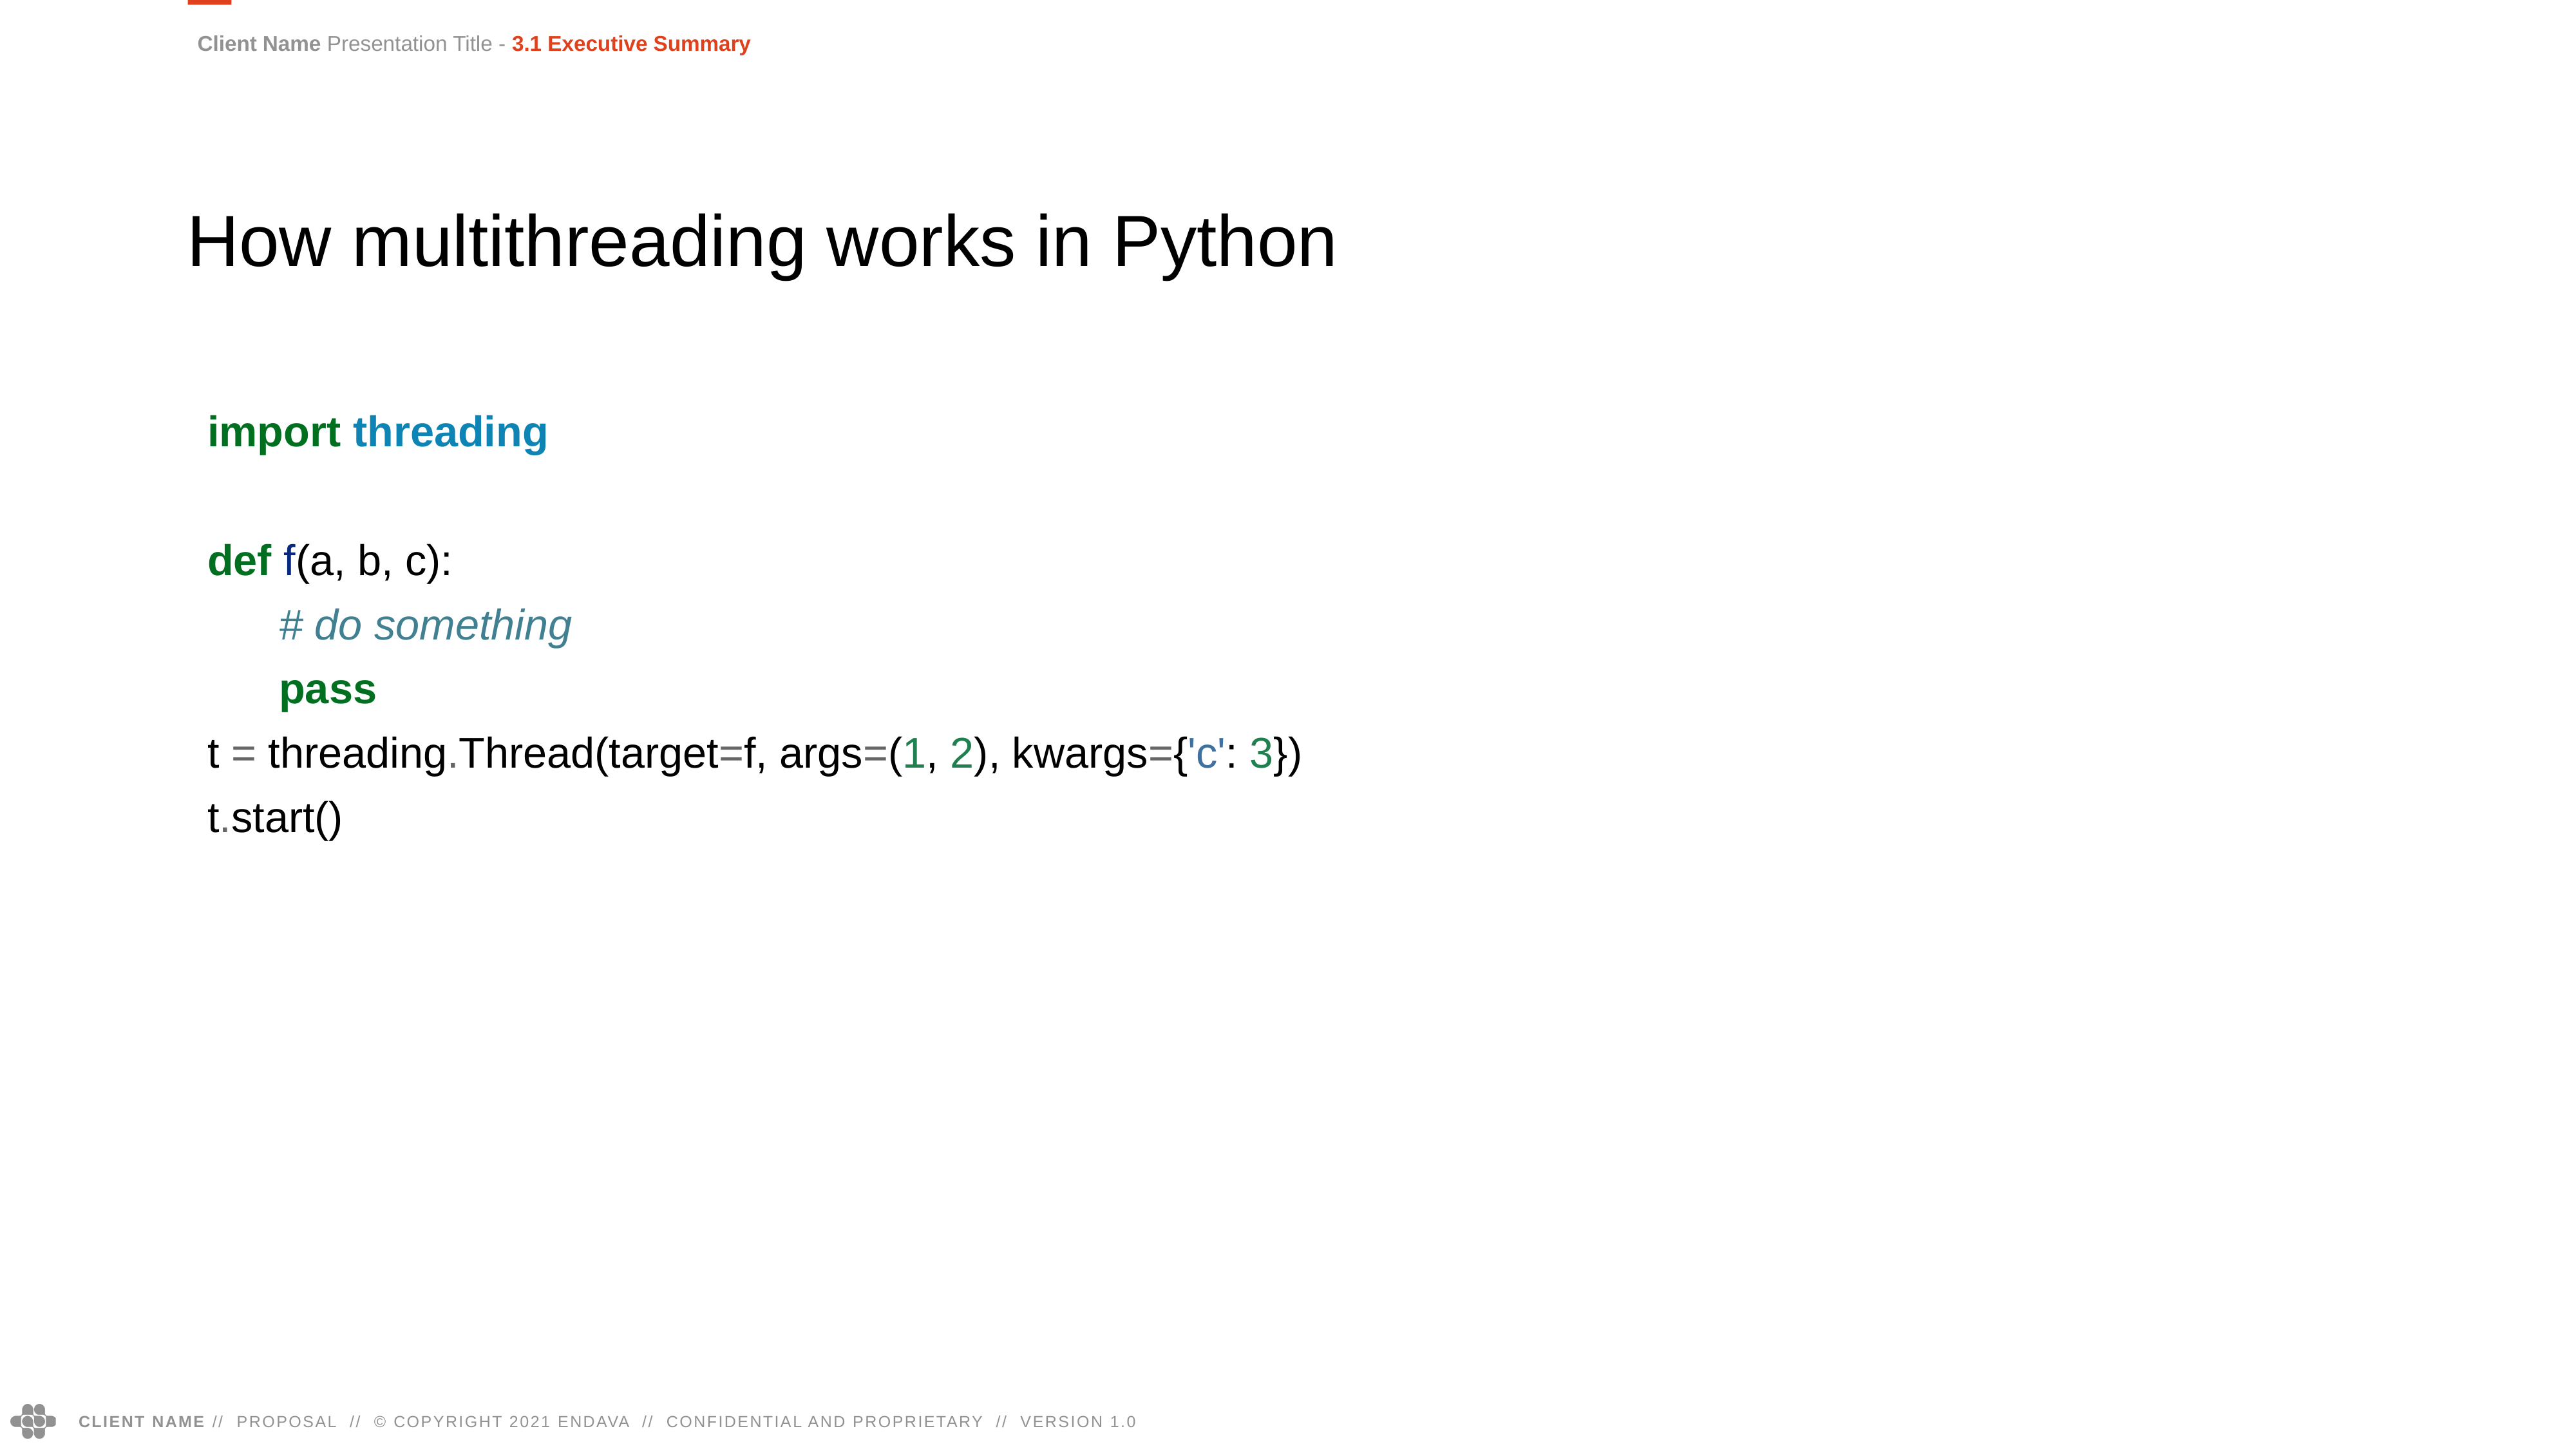

Client Name Presentation Title - 3.1 Executive Summary
How multithreading works in Python
|  |  |
| --- | --- |
| import threading def f(a, b, c): # do something pass t = threading.Thread(target=f, args=(1, 2), kwargs={'c': 3}) t.start() |  |